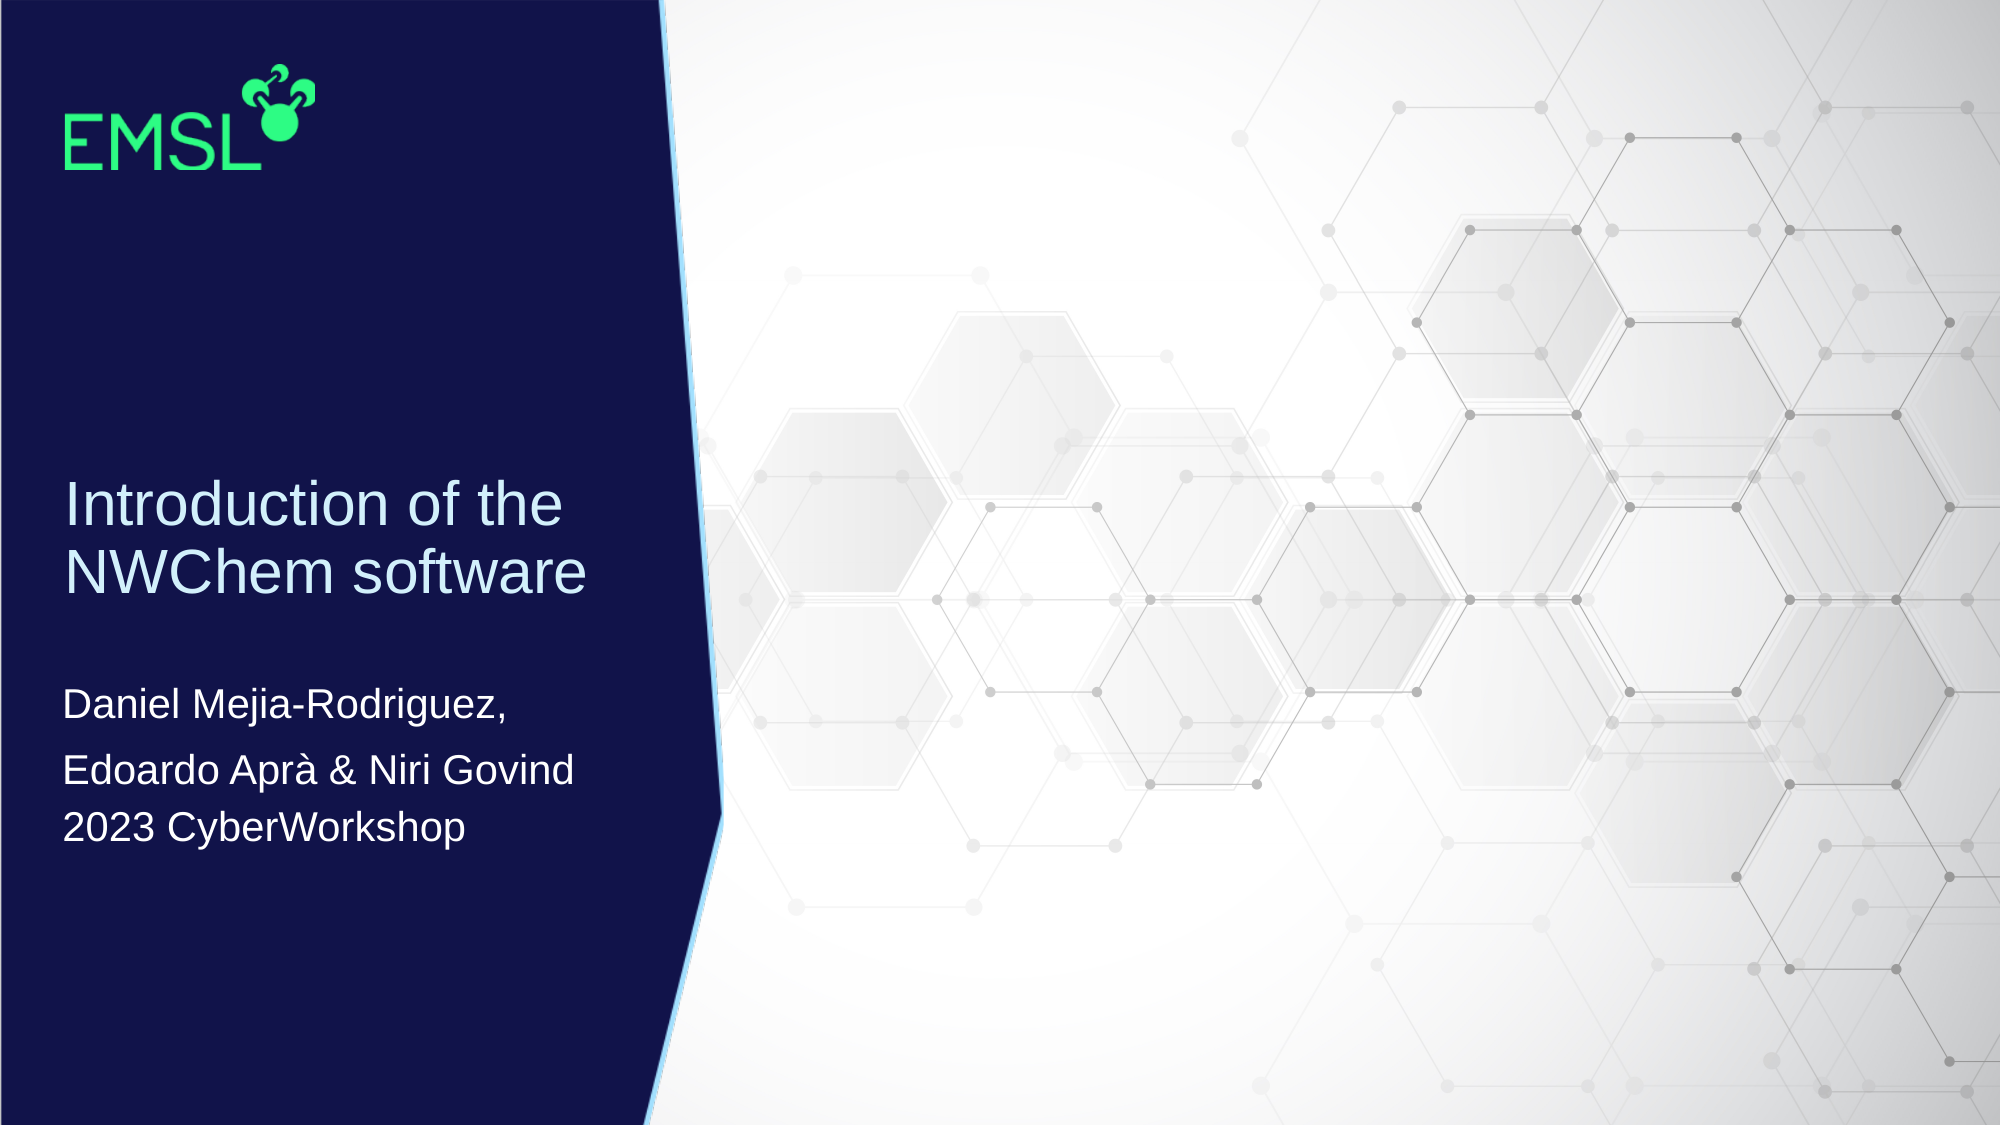

# Introduction of the NWChem software
Daniel Mejia-Rodriguez,
Edoardo Aprà & Niri Govind
2023 CyberWorkshop